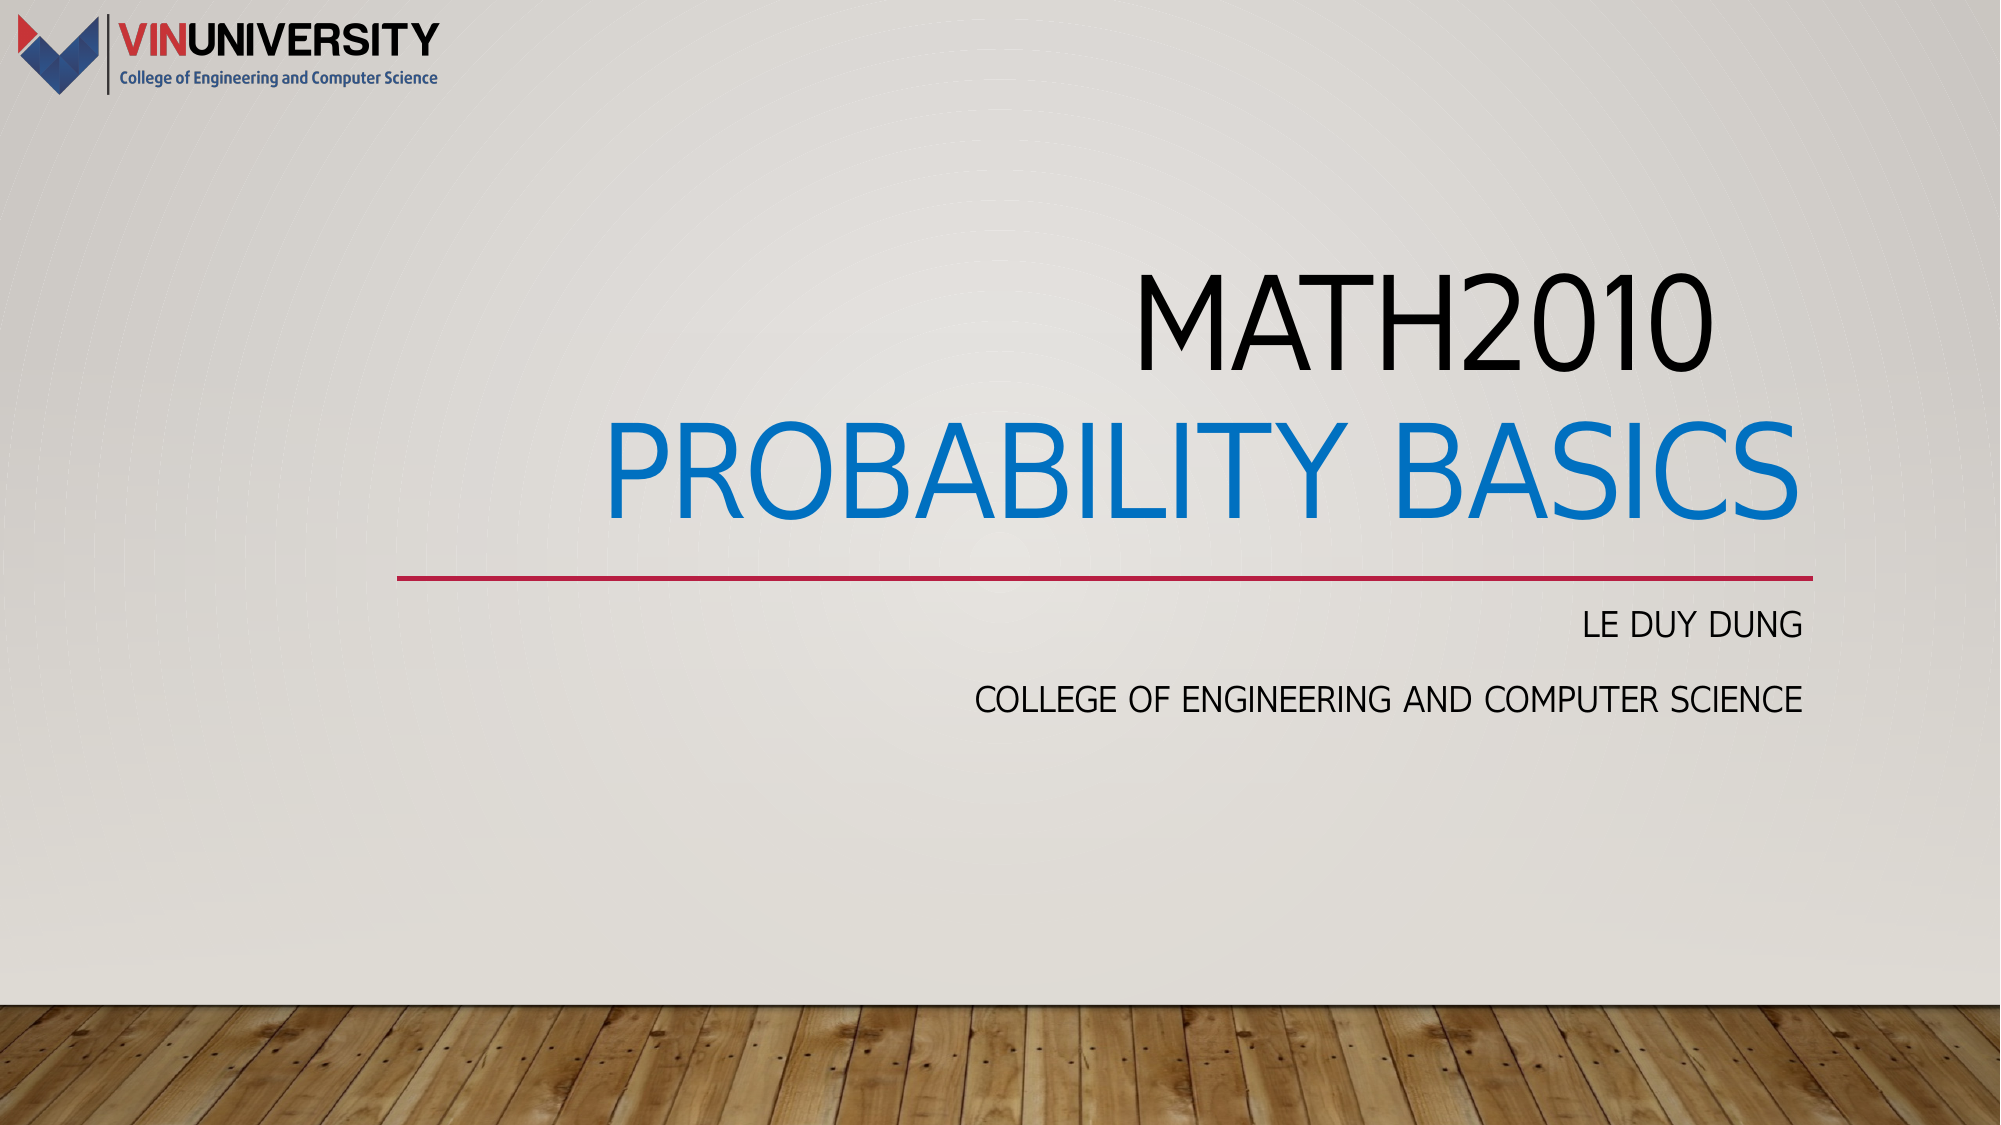

# MATH2010 Probability BASICs
Le DUY DUNG
College of Engineering and Computer Science